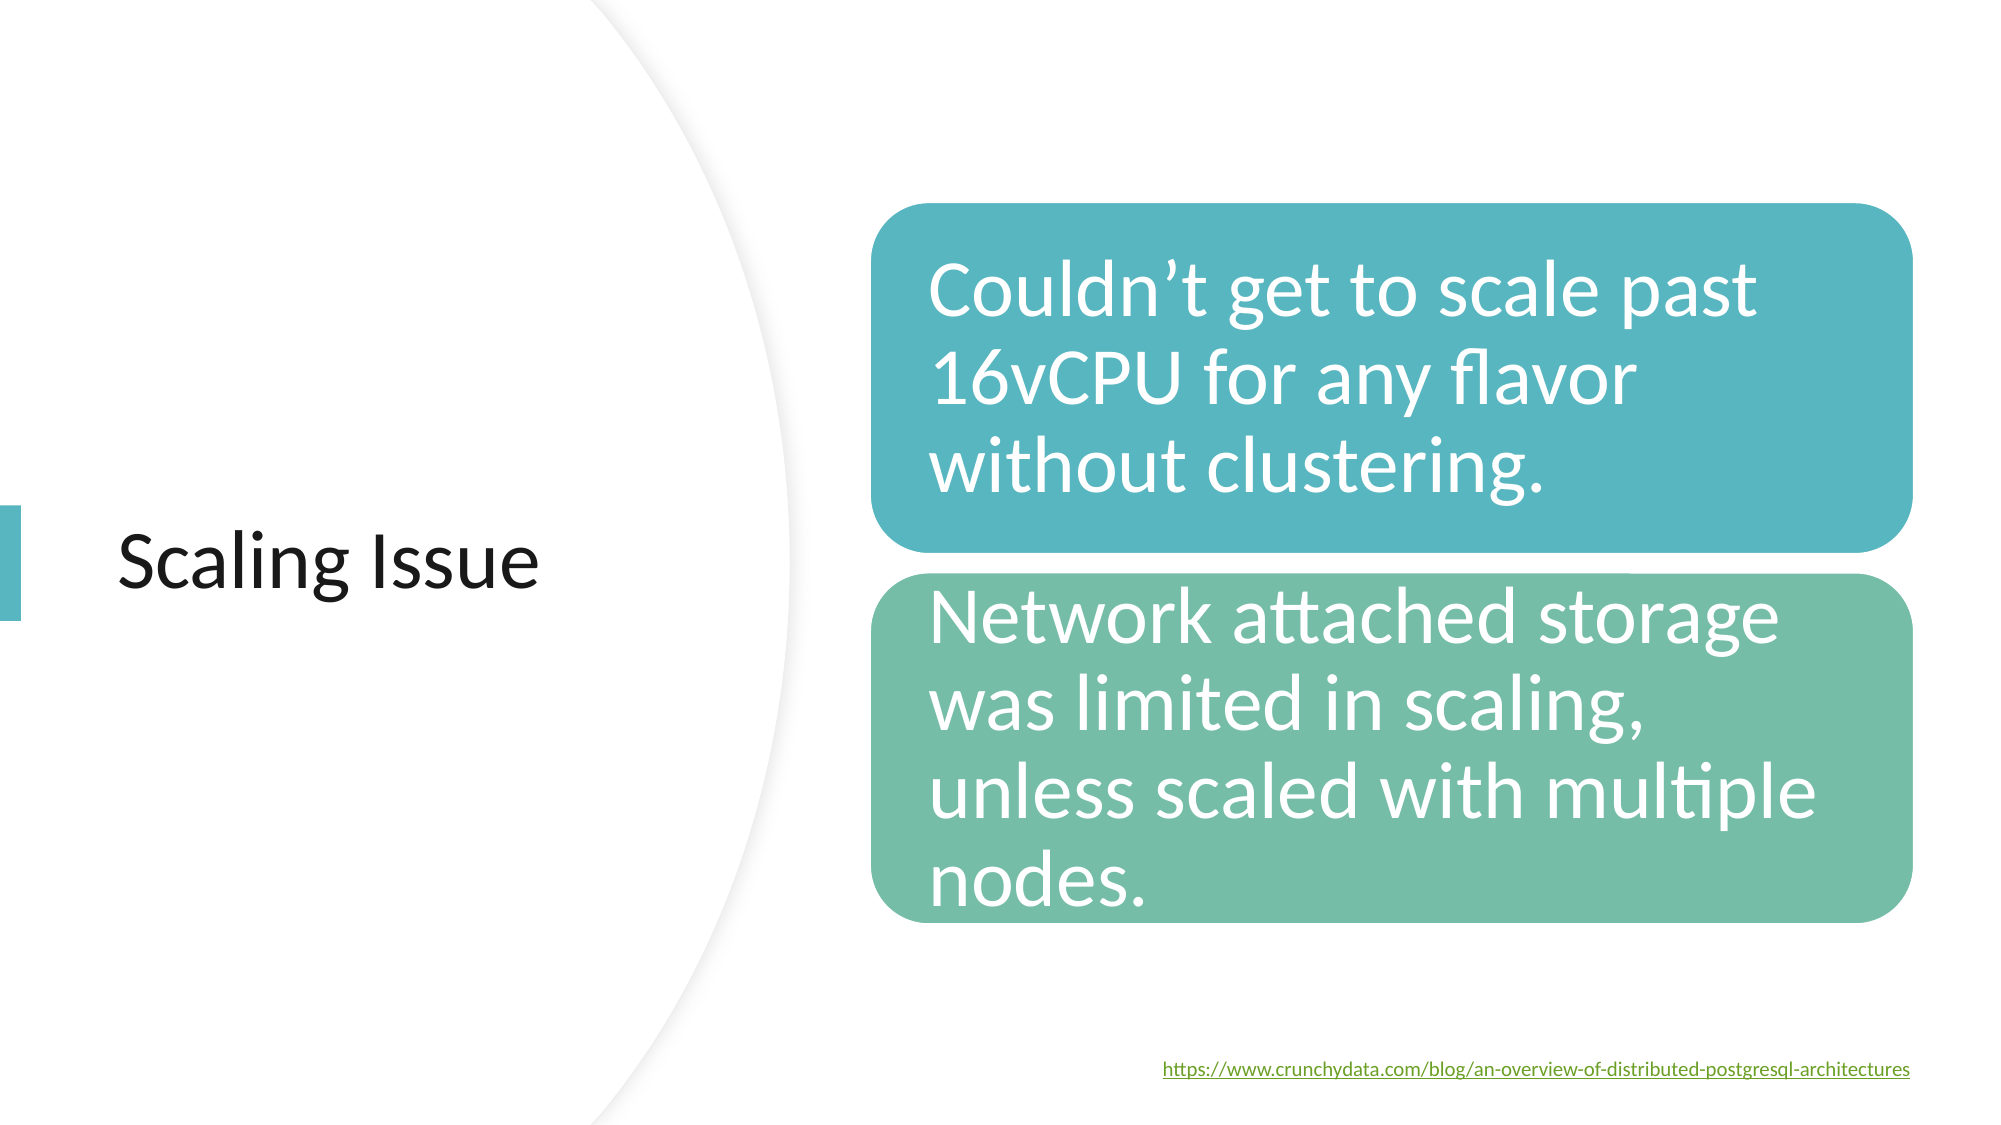

Couldn’t get to scale past 16vCPU for any flavor without clustering.
Network attached storage was limited in scaling, unless scaled with multiple nodes.
# Scaling Issue

https://www.crunchydata.com/blog/an-overview-of-distributed-postgresql-architectures